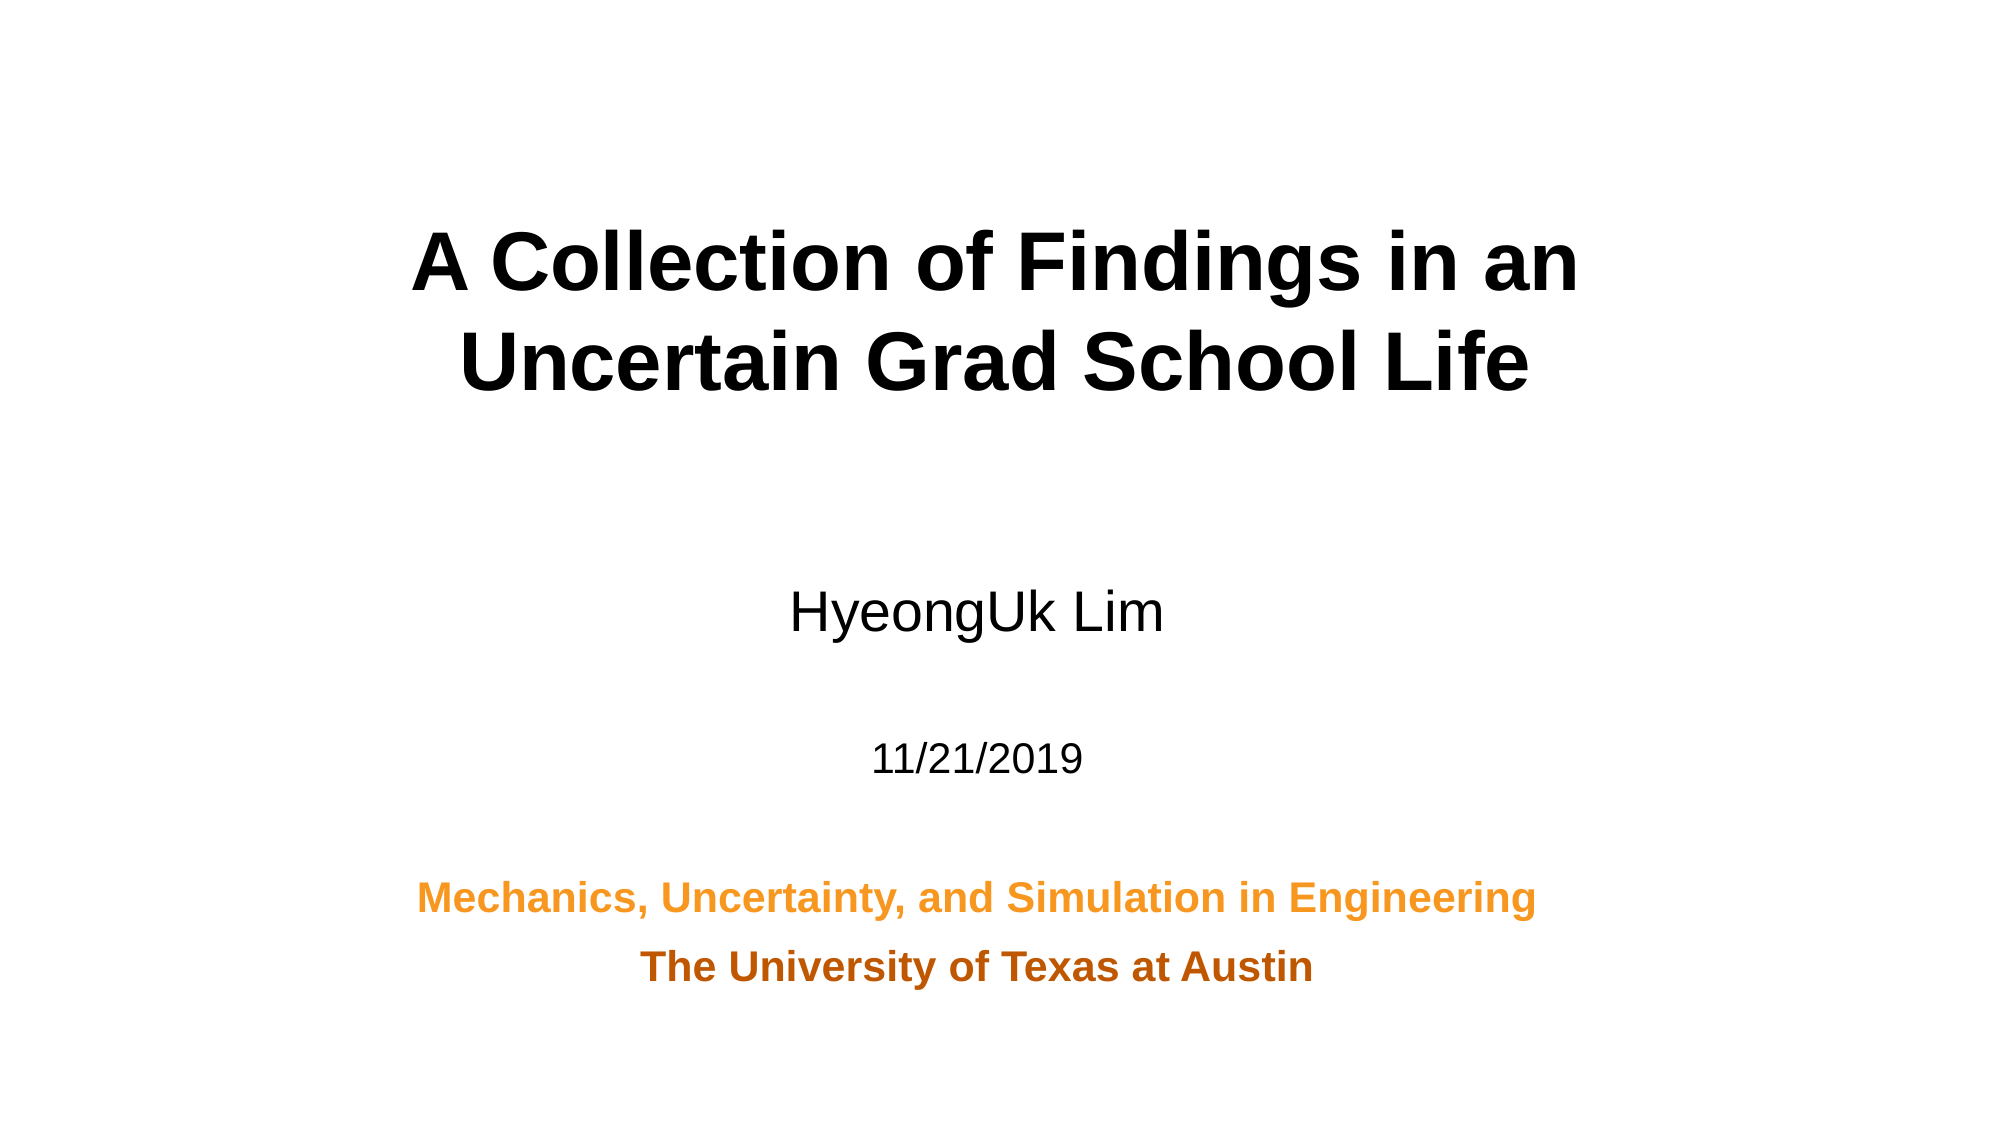

# A Collection of Findings in an Uncertain Grad School Life

HyeongUk Lim

11/21/2019

Mechanics, Uncertainty, and Simulation in Engineering
The University of Texas at Austin